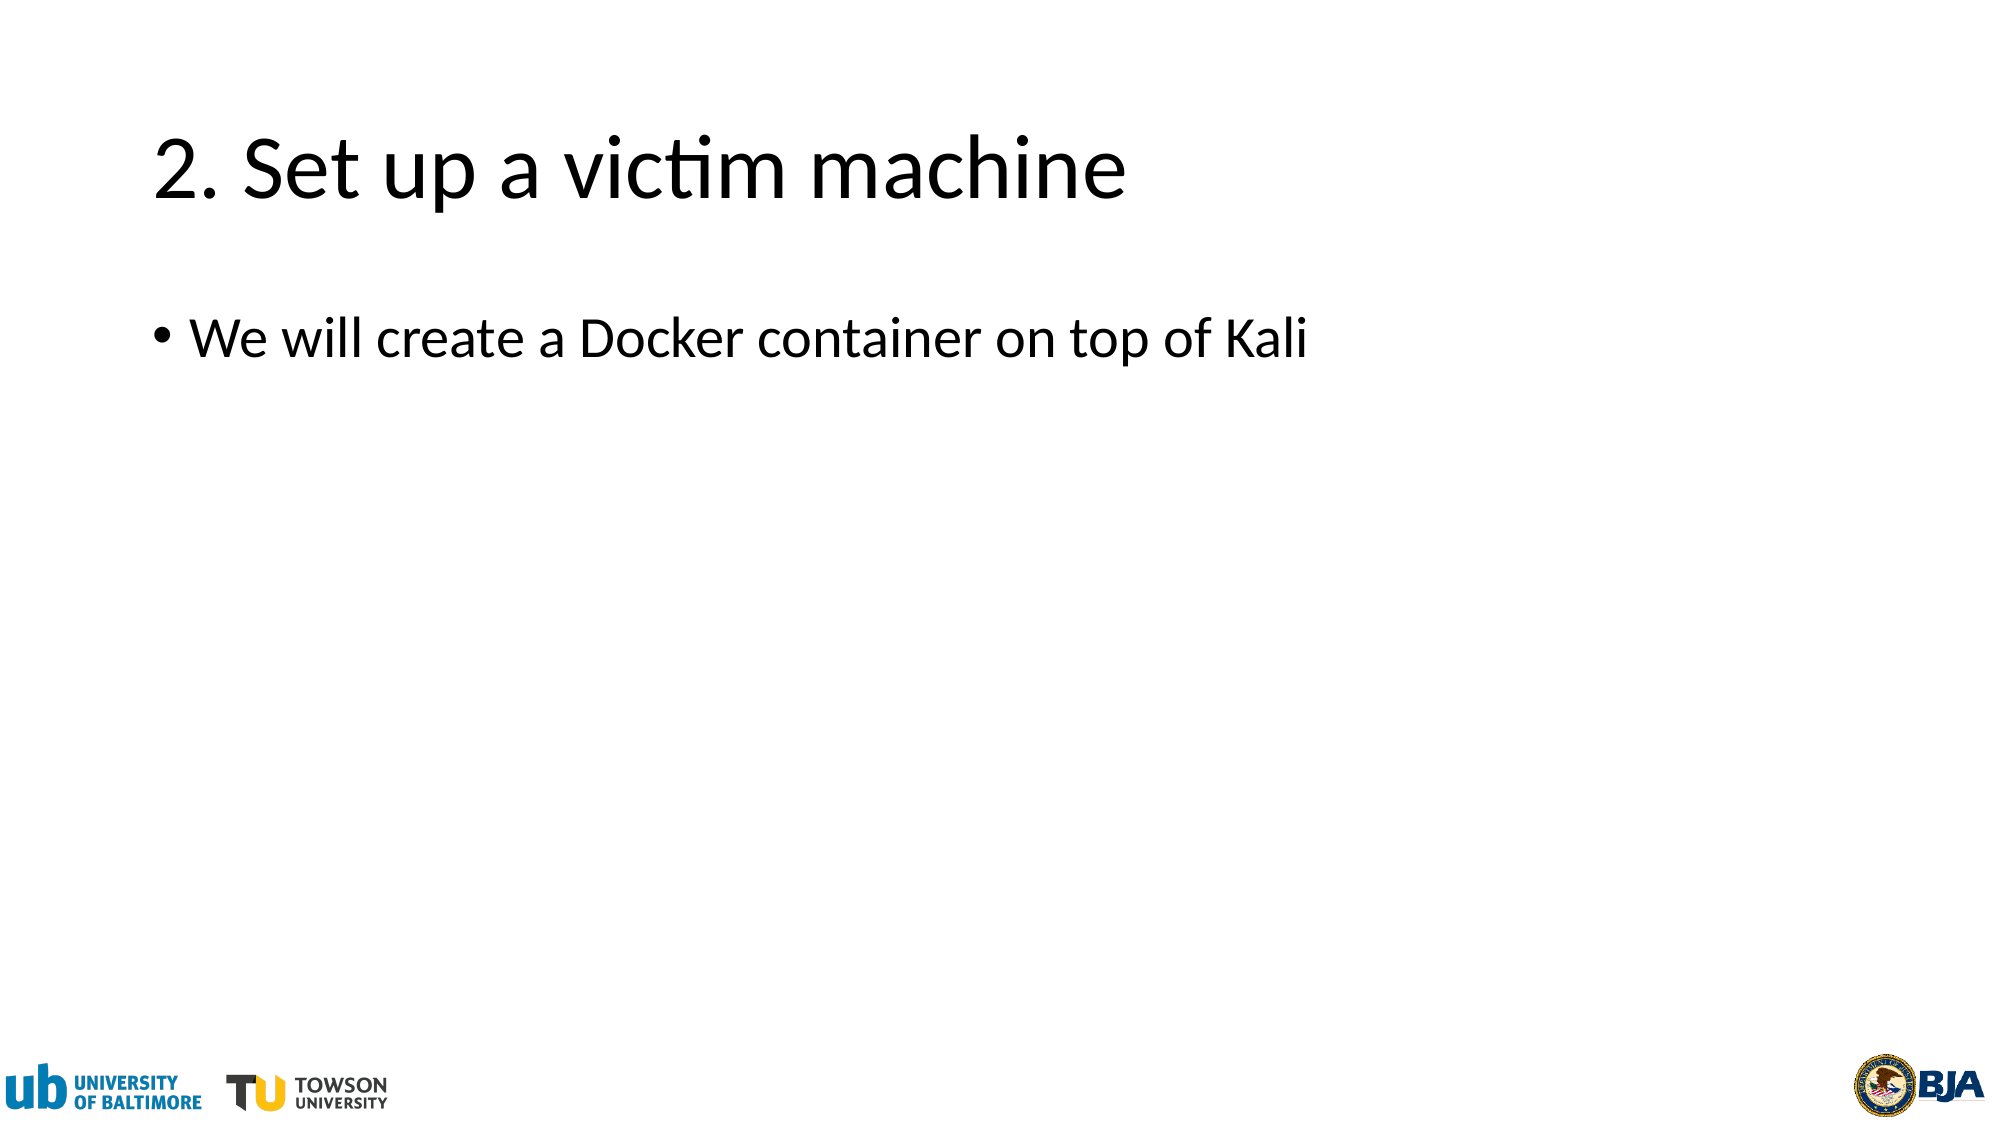

# 2. Set up a victim machine
We will create a Docker container on top of Kali